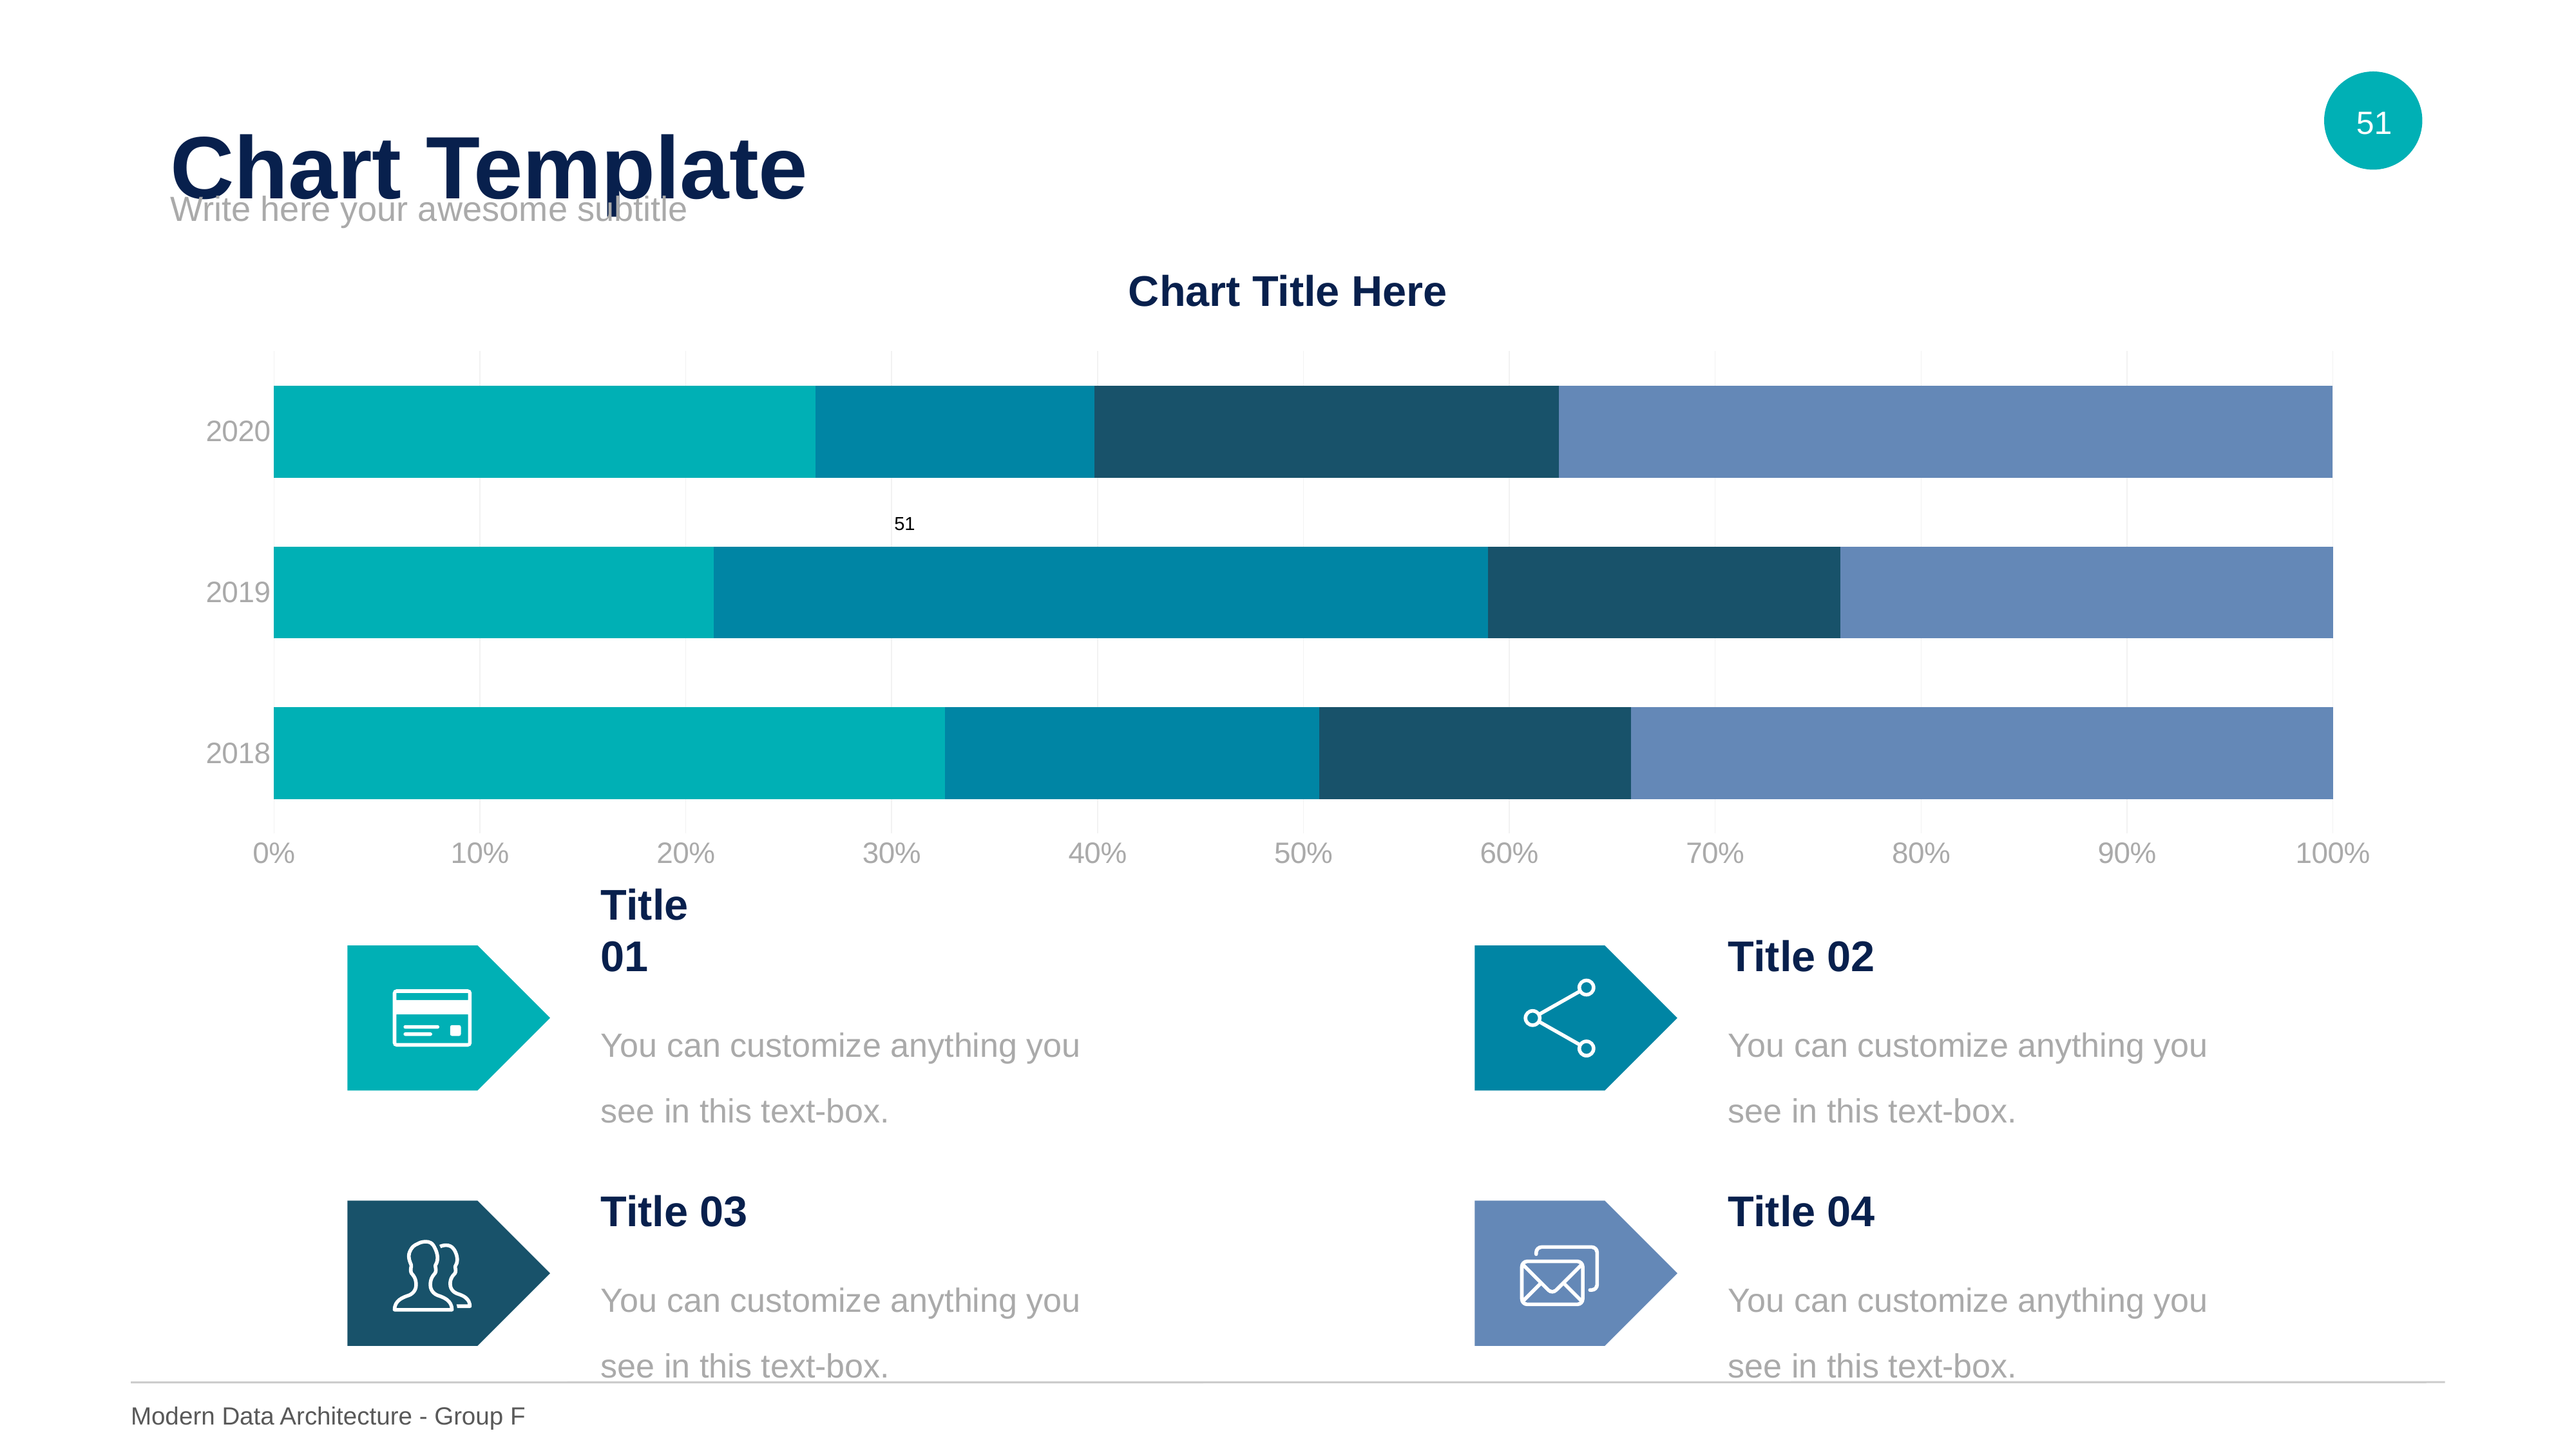

Chart Template
Write here your awesome subtitle
Chart Title Here

### Chart

| Category | Series 1 | Series 2 | Series 3 | Series 4 |
|---|---|---|---|---|
| 2018 | 4.3 | 2.4 | 2.0 | 4.5 |
| 2019 | 2.5 | 4.4 | 2.0 | 2.8 |
| 2020 | 3.5 | 1.8 | 3.0 | 5.0 |
51
Title 01
Title 02

You can customize anything you see in this text-box.
You can customize anything you see in this text-box.
Title 03
Title 04

You can customize anything you see in this text-box.
You can customize anything you see in this text-box.